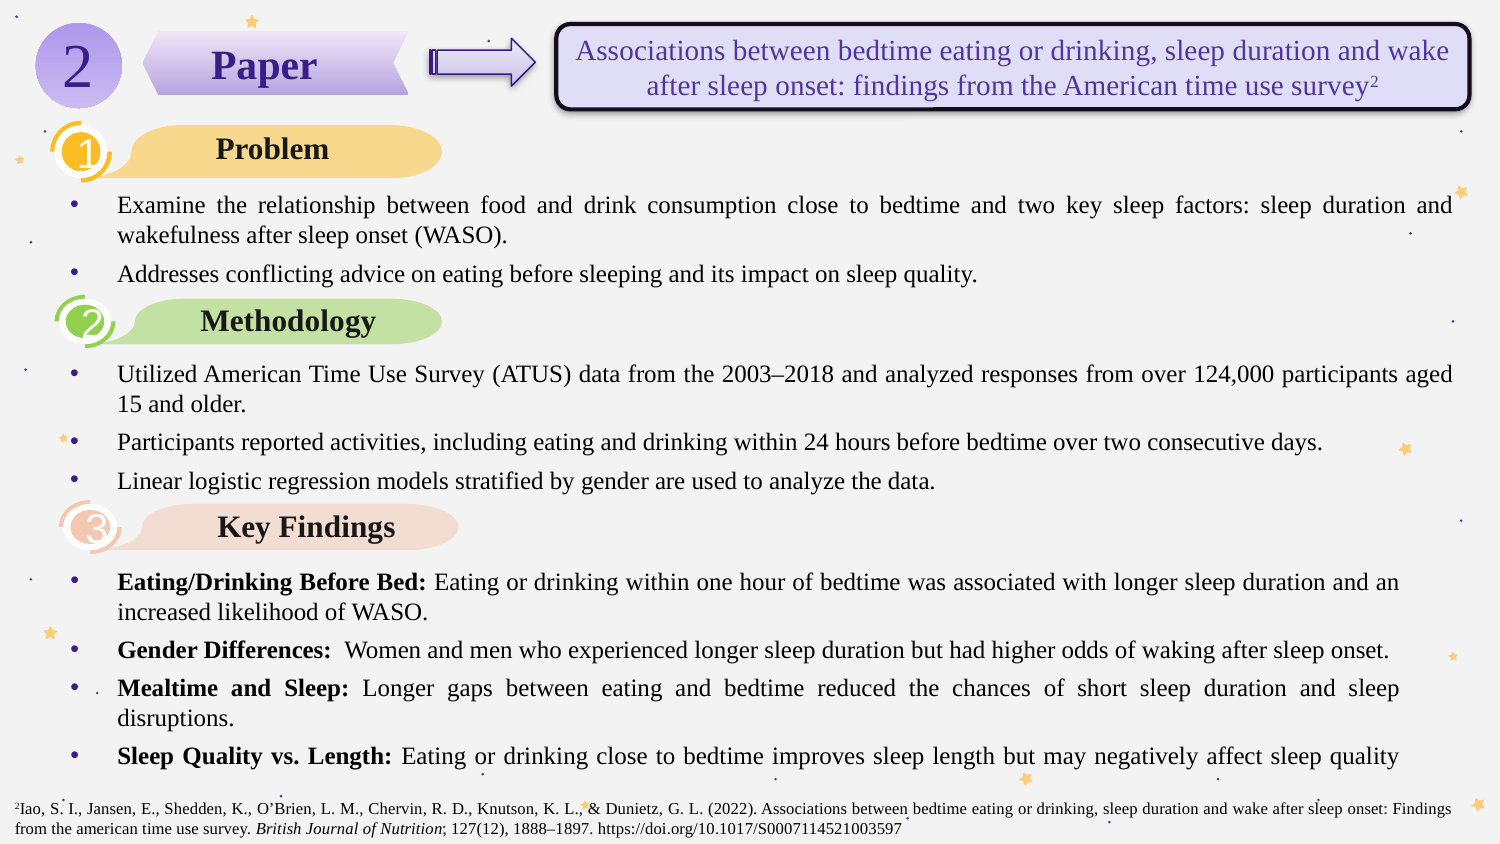

Associations between bedtime eating or drinking, sleep duration and wake after sleep onset: findings from the American time use survey2

Paper
2

1

Problem
Examine the relationship between food and drink consumption close to bedtime and two key sleep factors: sleep duration and wakefulness after sleep onset (WASO).
Addresses conflicting advice on eating before sleeping and its impact on sleep quality.

Methodology

2

Utilized American Time Use Survey (ATUS) data from the 2003–2018 and analyzed responses from over 124,000 participants aged 15 and older.
Participants reported activities, including eating and drinking within 24 hours before bedtime over two consecutive days.
Linear logistic regression models stratified by gender are used to analyze the data.

Key Findings

3

Eating/Drinking Before Bed: Eating or drinking within one hour of bedtime was associated with longer sleep duration and an increased likelihood of WASO.
Gender Differences:  Women and men who experienced longer sleep duration but had higher odds of waking after sleep onset.
Mealtime and Sleep: Longer gaps between eating and bedtime reduced the chances of short sleep duration and sleep disruptions.
Sleep Quality vs. Length: Eating or drinking close to bedtime improves sleep length but may negatively affect sleep quality
2Iao, S. I., Jansen, E., Shedden, K., O’Brien, L. M., Chervin, R. D., Knutson, K. L., & Dunietz, G. L. (2022). Associations between bedtime eating or drinking, sleep duration and wake after sleep onset: Findings from the american time use survey. British Journal of Nutrition, 127(12), 1888–1897. https://doi.org/10.1017/S0007114521003597